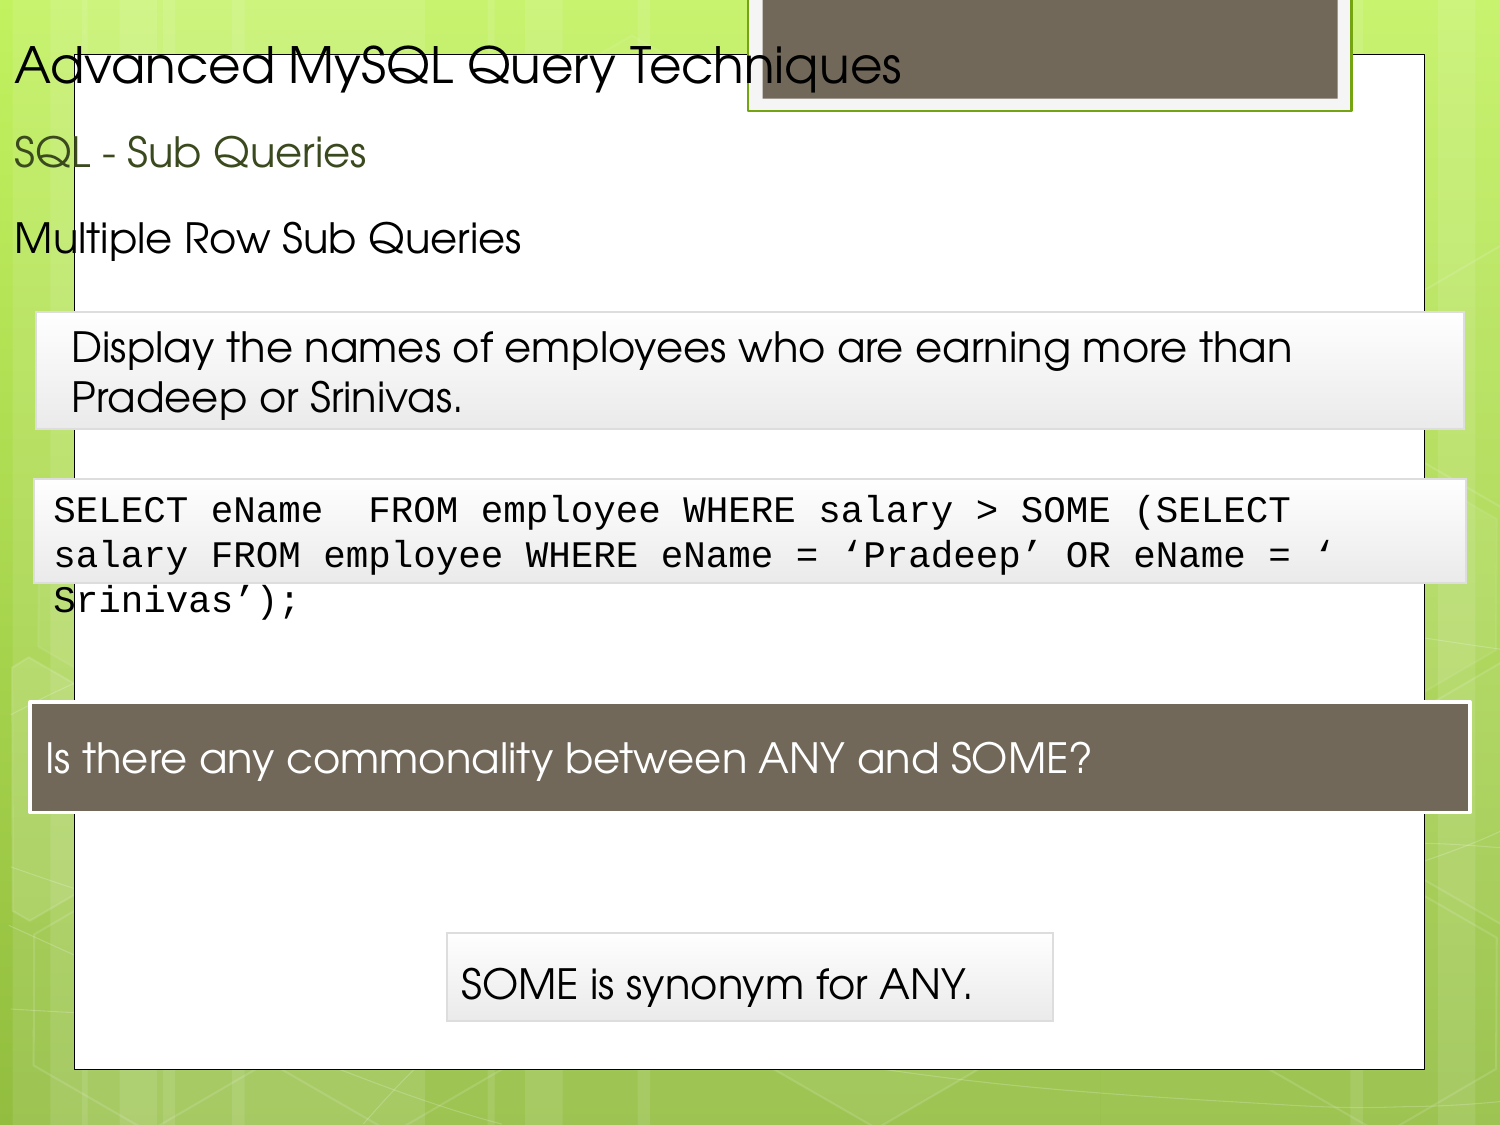

SQL - Sub Queries
Multiple Row Sub Queries
Display the names of employees who are earning more than Pradeep or Srinivas.
SELECT eName  FROM employee WHERE salary > SOME (SELECT salary FROM employee WHERE eName = ‘Pradeep’ OR eName = ‘ Srinivas’);

Is there any commonality between ANY and SOME?
SOME is synonym for ANY.